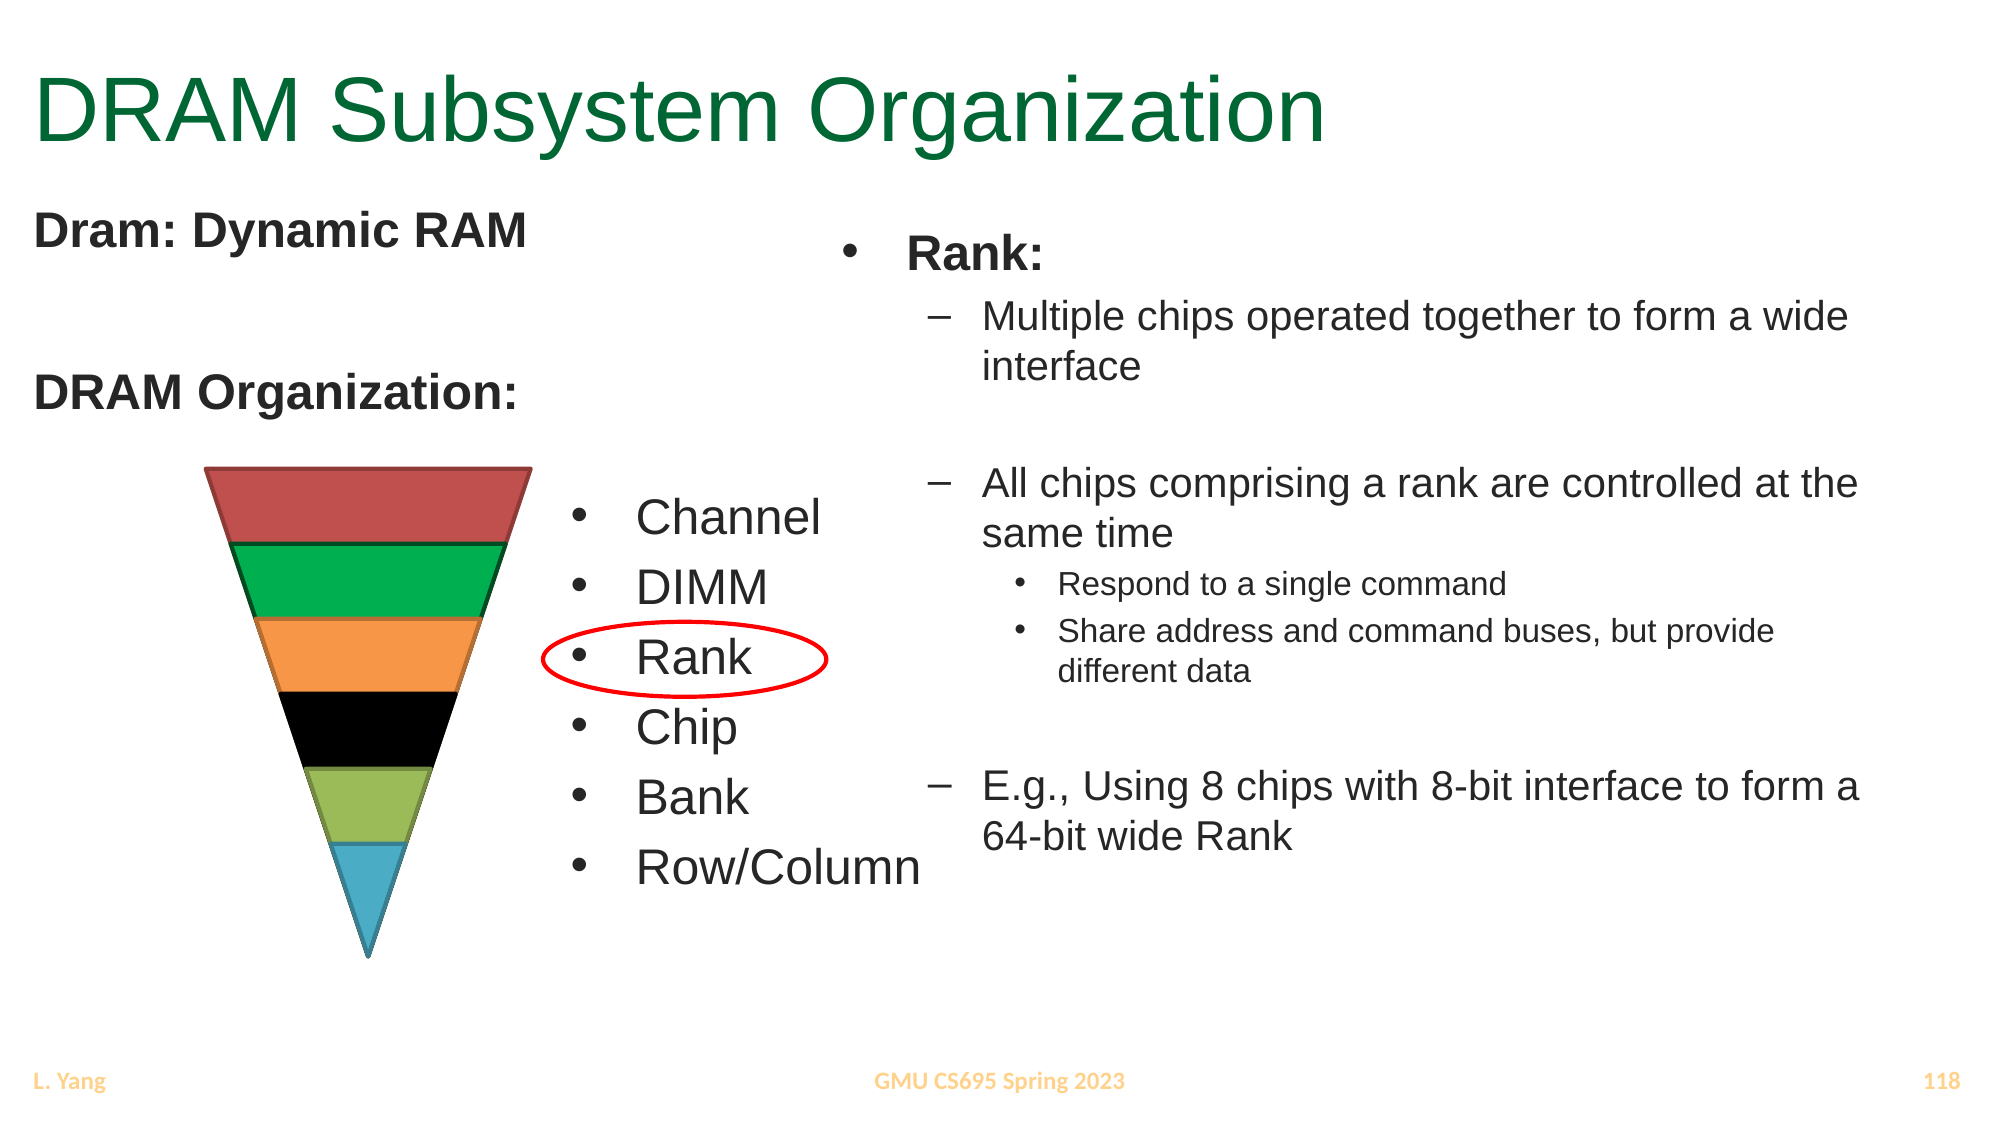

# DRAM Subsystem Organization
Dram: Dynamic RAM

DRAM Organization:

Rank:
Multiple chips operated together to form a wide interface

All chips comprising a rank are controlled at the same time
Respond to a single command
Share address and command buses, but provide different data

E.g., Using 8 chips with 8-bit interface to form a 64-bit wide Rank

Channel
DIMM
Rank
Chip
Bank
Row/Column

118
GMU CS695 Spring 2023
L. Yang